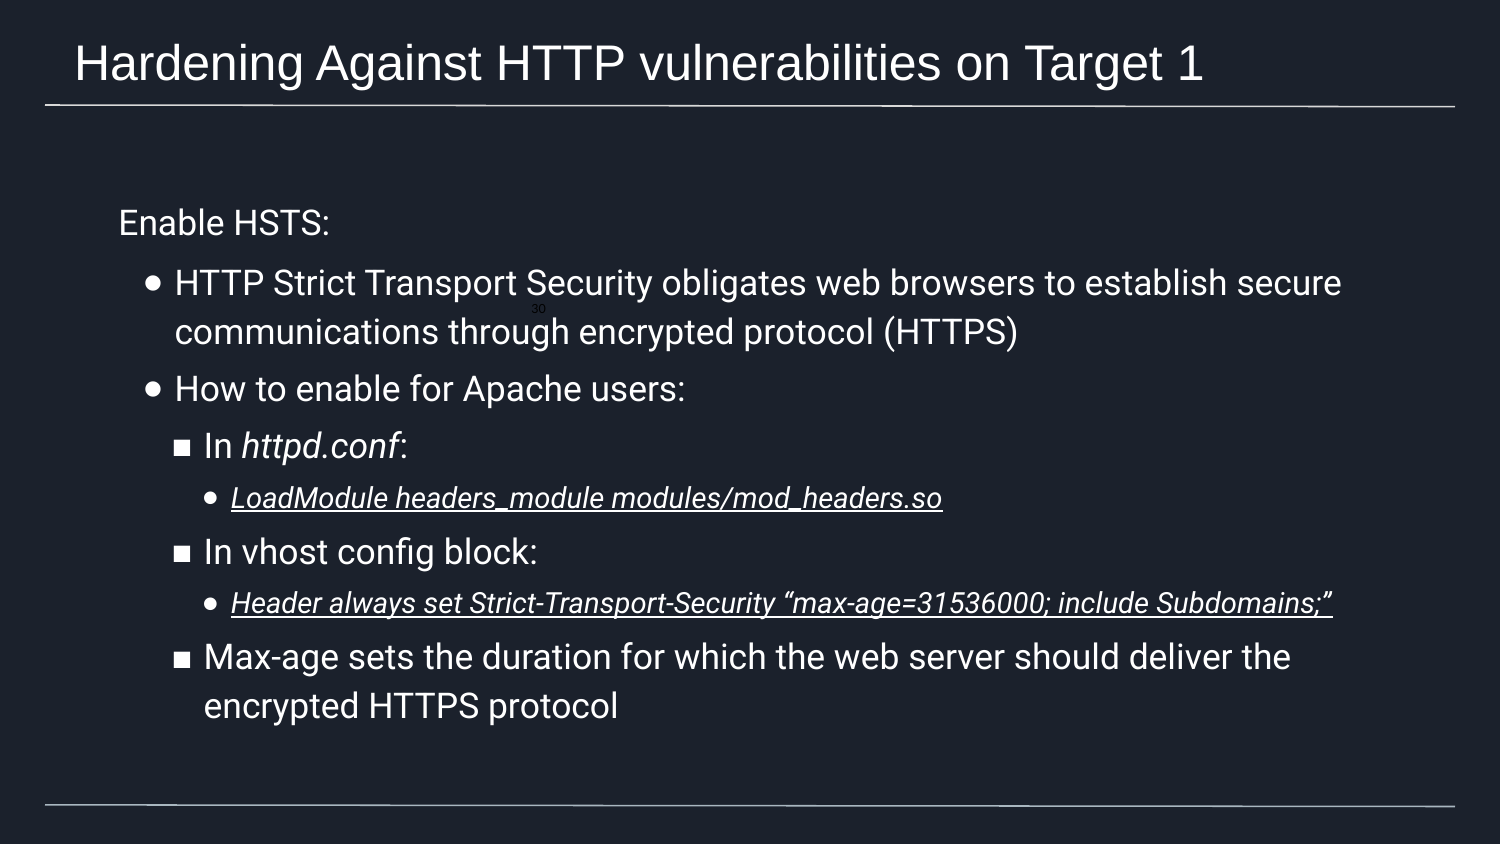

# Hardening Against HTTP vulnerabilities on Target 1

Enable HSTS:
HTTP Strict Transport Security obligates web browsers to establish secure communications through encrypted protocol (HTTPS)
How to enable for Apache users:
In httpd.conf:
LoadModule headers_module modules/mod_headers.so
In vhost config block:
Header always set Strict-Transport-Security “max-age=31536000; include Subdomains;”
Max-age sets the duration for which the web server should deliver the encrypted HTTPS protocol

30